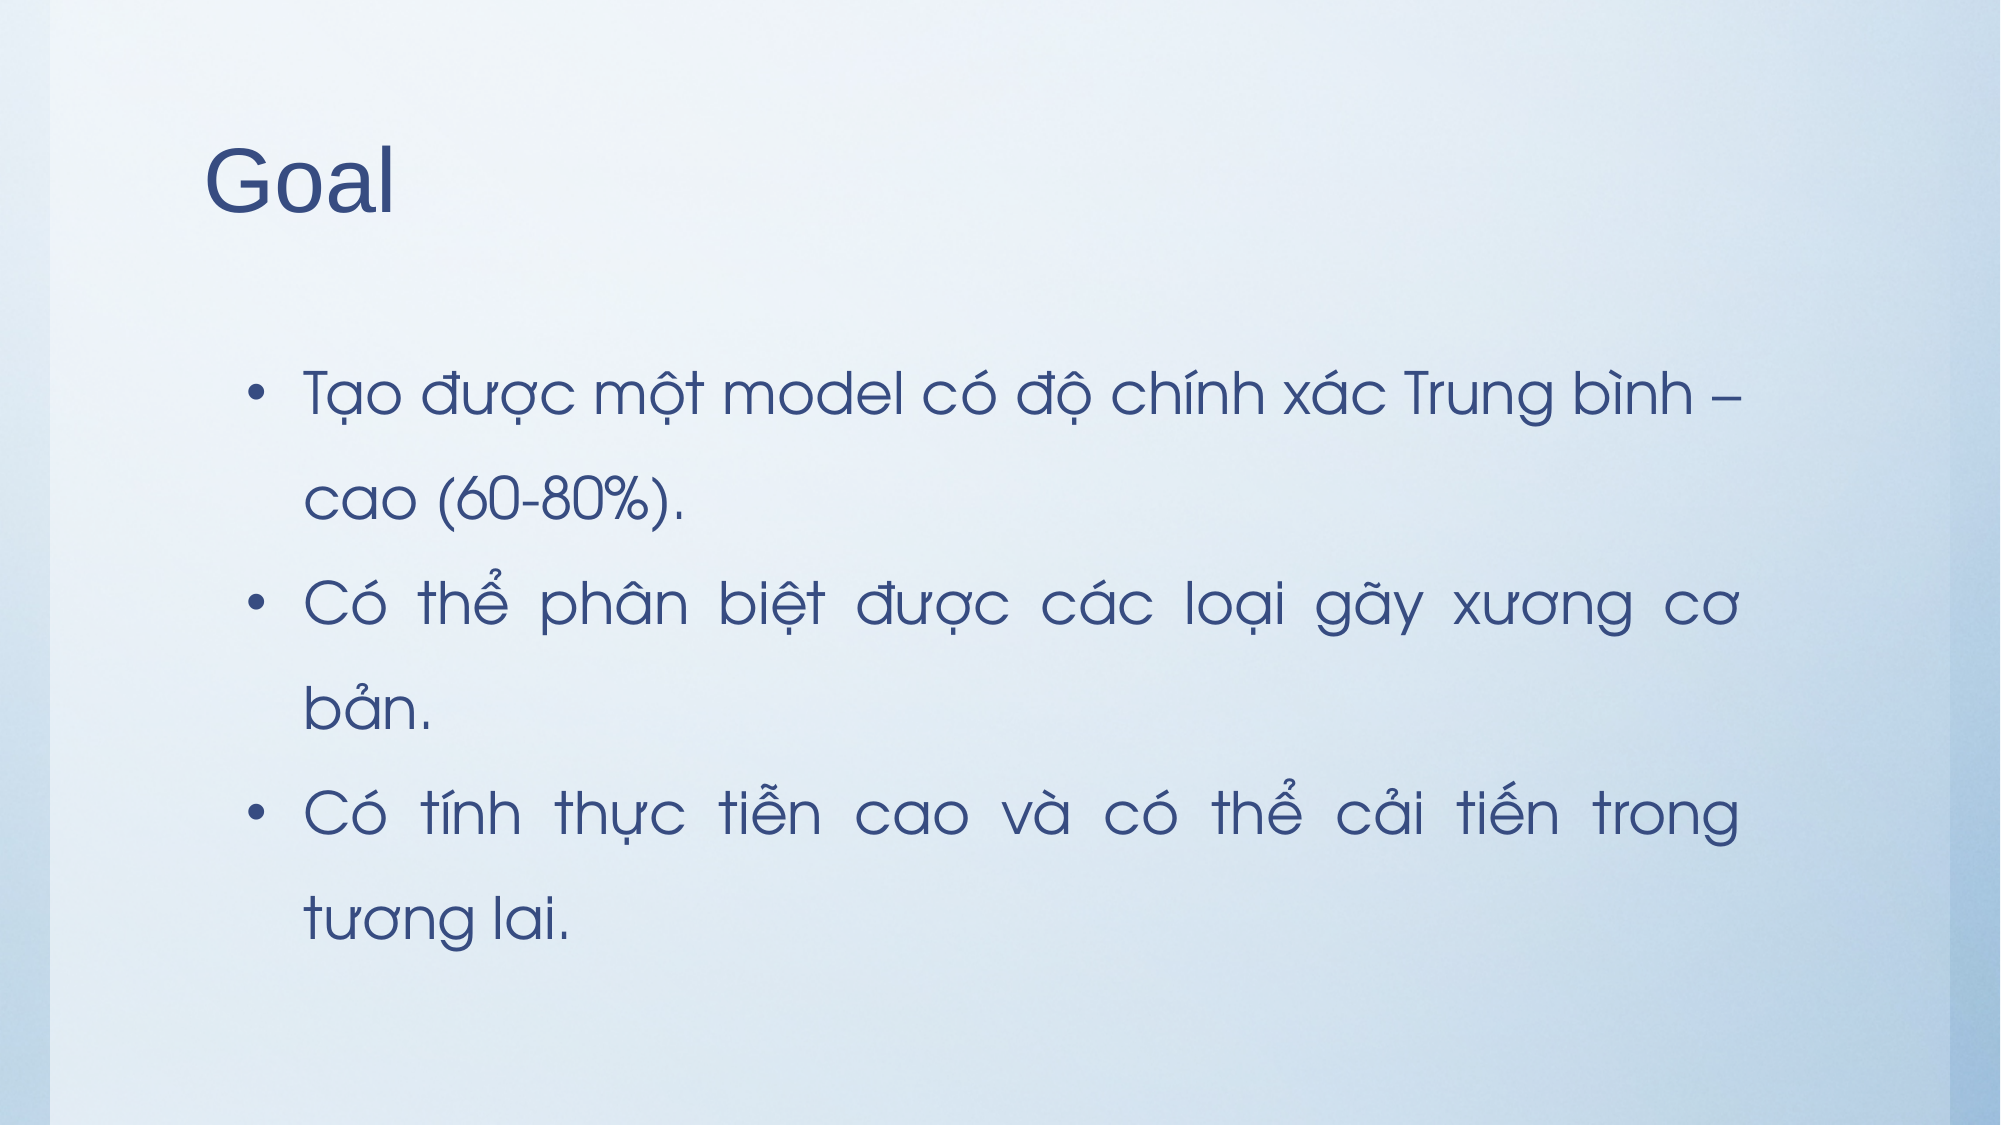

# Goal
Tạo được một model có độ chính xác Trung bình – cao (60-80%).
Có thể phân biệt được các loại gãy xương cơ bản.
Có tính thực tiễn cao và có thể cải tiến trong tương lai.